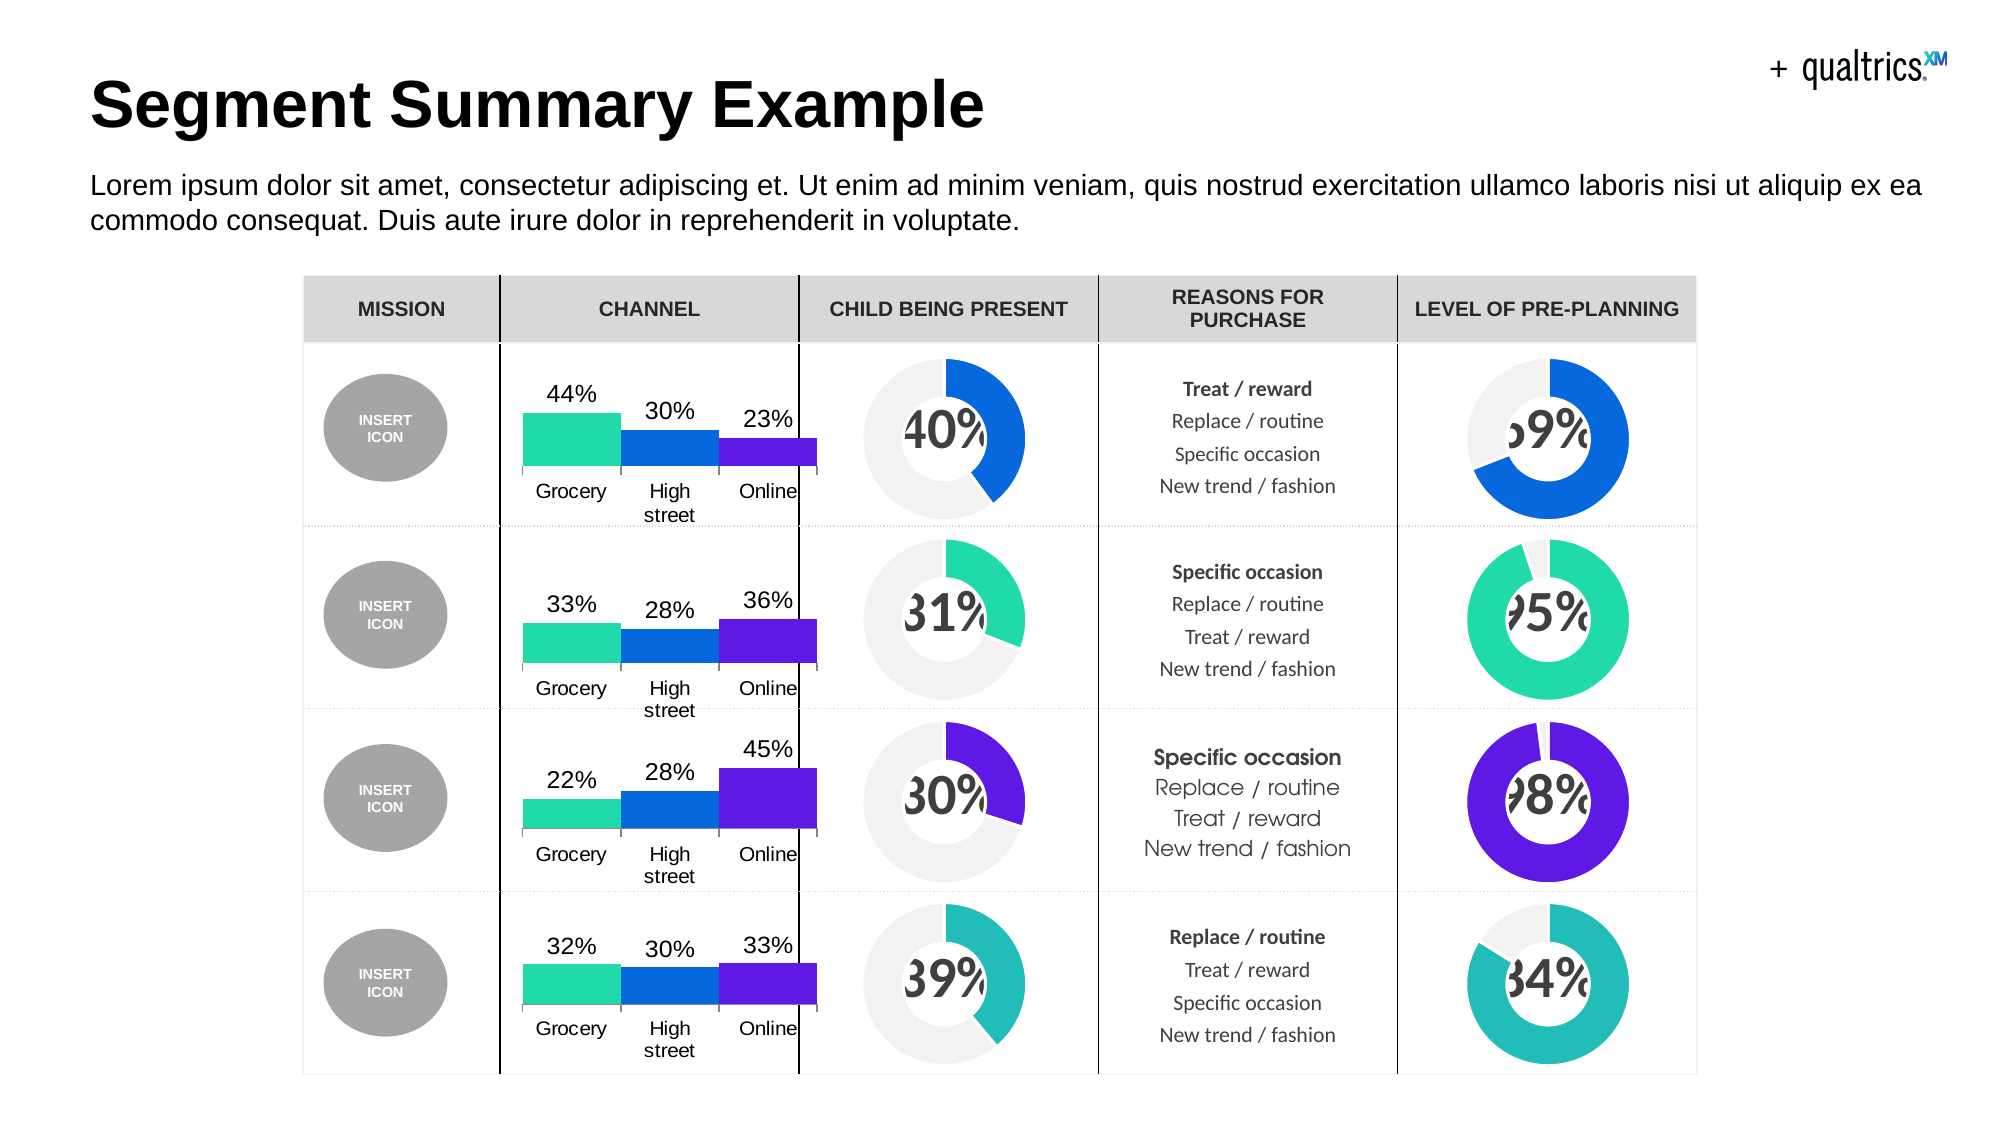

# Segment Summary Example
Lorem ipsum dolor sit amet, consectetur adipiscing et. Ut enim ad minim veniam, quis nostrud exercitation ullamco laboris nisi ut aliquip ex ea commodo consequat. Duis aute irure dolor in reprehenderit in voluptate.
| MISSION | CHANNEL | CHILD BEING PRESENT | REASONS FOR PURCHASE | LEVEL OF PRE-PLANNING |
| --- | --- | --- | --- | --- |
|  |  | 40% | Treat / reward Replace / routine Specific occasion New trend / fashion | 69% |
|  |  | 31% | Specific occasion Replace / routine Treat / reward New trend / fashion | 95% |
|  |  | 30% | Specific occasion Replace / routine Treat / reward New trend / fashion | 98% |
|  |  | 39% | Replace / routine Treat / reward Specific occasion New trend / fashion | 84% |

### Chart

| Category | General shop |
|---|---|
| Grocery | 0.44 |
| High street | 0.3 |
| Online | 0.23 |

### Chart

| Category | Column1 |
|---|---|
|  | 0.4 |
|  | 0.6 |

### Chart

| Category | Column1 |
|---|---|
|  | 0.69 |
|  | 0.31000000000000005 |
INSERT ICON

### Chart

| Category | Column1 |
|---|---|
|  | 0.31 |
|  | 0.69 |

### Chart

| Category | Column1 |
|---|---|
|  | 0.95 |
|  | 0.050000000000000044 |

### Chart

| Category | Occasion specific shop |
|---|---|
| Grocery | 0.33 |
| High street | 0.28 |
| Online | 0.36 |
INSERT ICON

### Chart

| Category | Specific item shop |
|---|---|
| Grocery | 0.22 |
| High street | 0.28 |
| Online | 0.45 |

### Chart

| Category | Column1 |
|---|---|
|  | 0.3 |
|  | 0.7 |

### Chart

| Category | Column1 |
|---|---|
|  | 0.98 |
|  | 0.020000000000000018 |
INSERT ICON

### Chart

| Category | Child shop |
|---|---|
| Grocery | 0.32 |
| High street | 0.3 |
| Online | 0.33 |

### Chart

| Category | Column1 |
|---|---|
|  | 0.39 |
|  | 0.61 |

### Chart

| Category | Column1 |
|---|---|
|  | 0.84 |
|  | 0.16000000000000003 |
INSERT ICON